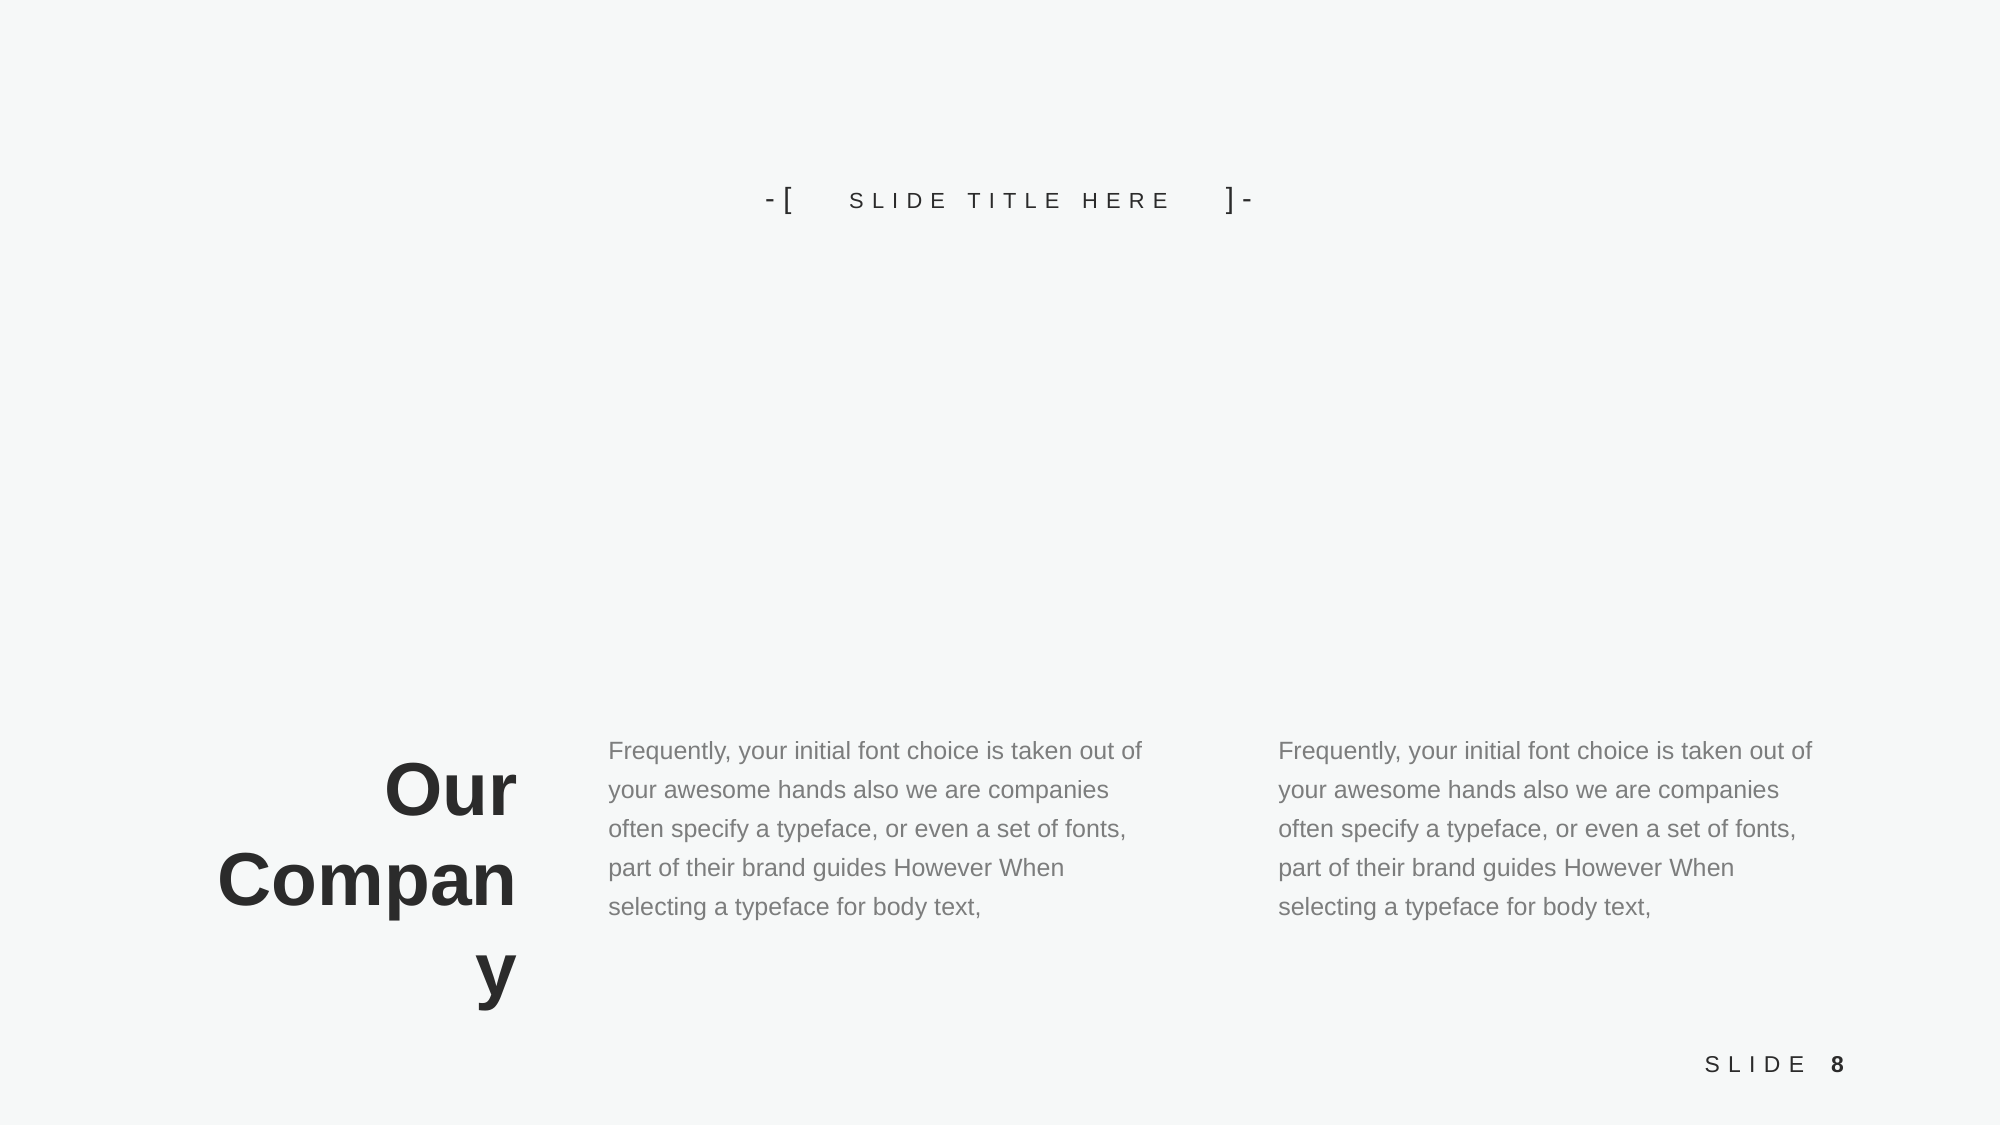

-[
]-
SLIDE TITLE HERE

Frequently, your initial font choice is taken out of your awesome hands also we are companies often specify a typeface, or even a set of fonts,  part of their brand guides However When selecting a typeface for body text,
Frequently, your initial font choice is taken out of your awesome hands also we are companies often specify a typeface, or even a set of fonts,  part of their brand guides However When selecting a typeface for body text,
Our Company